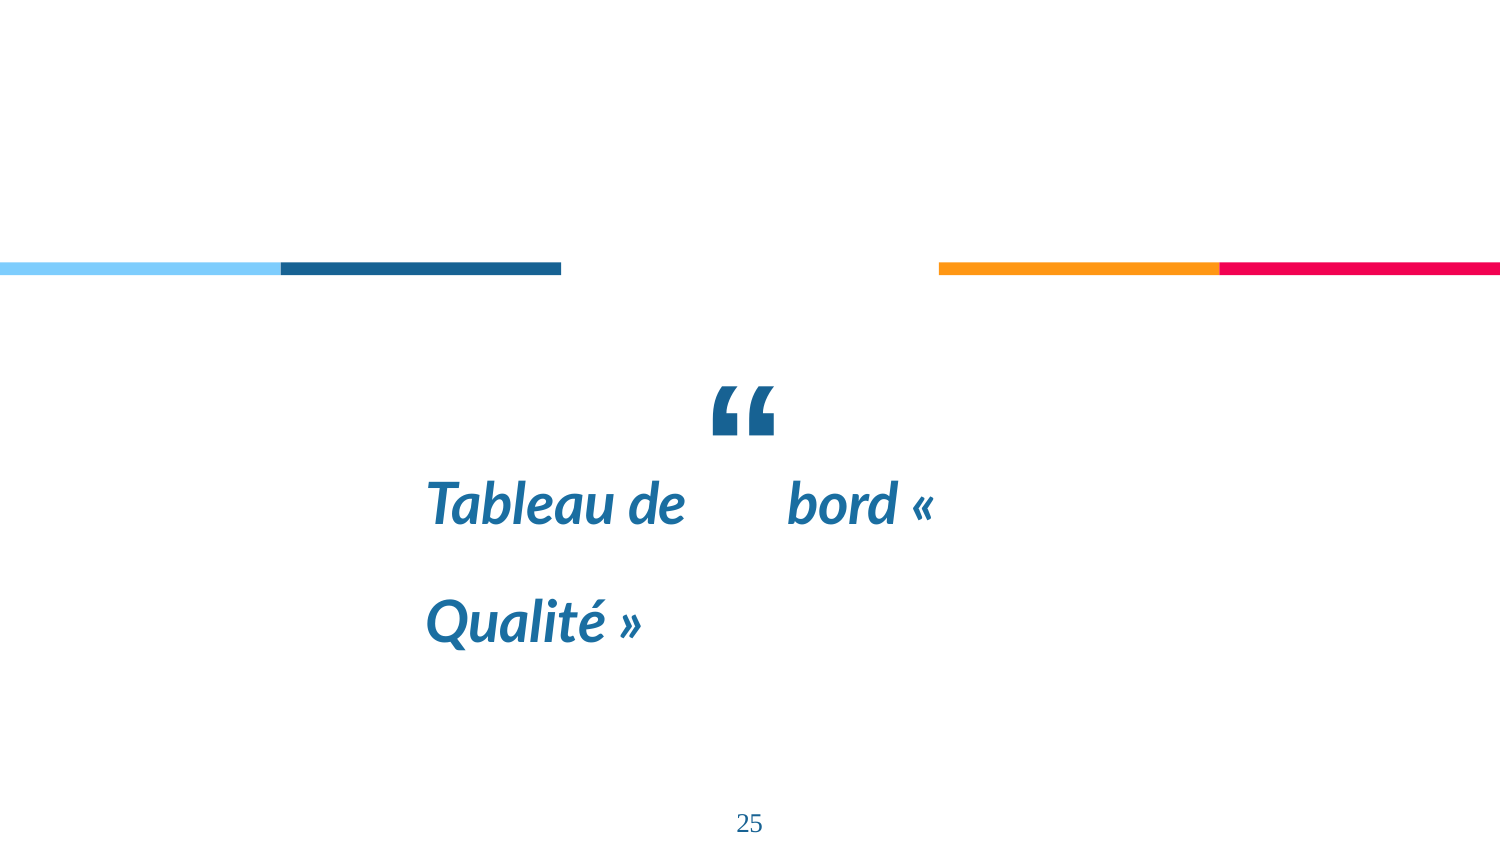

# Tableau de “bord « Qualité »

25